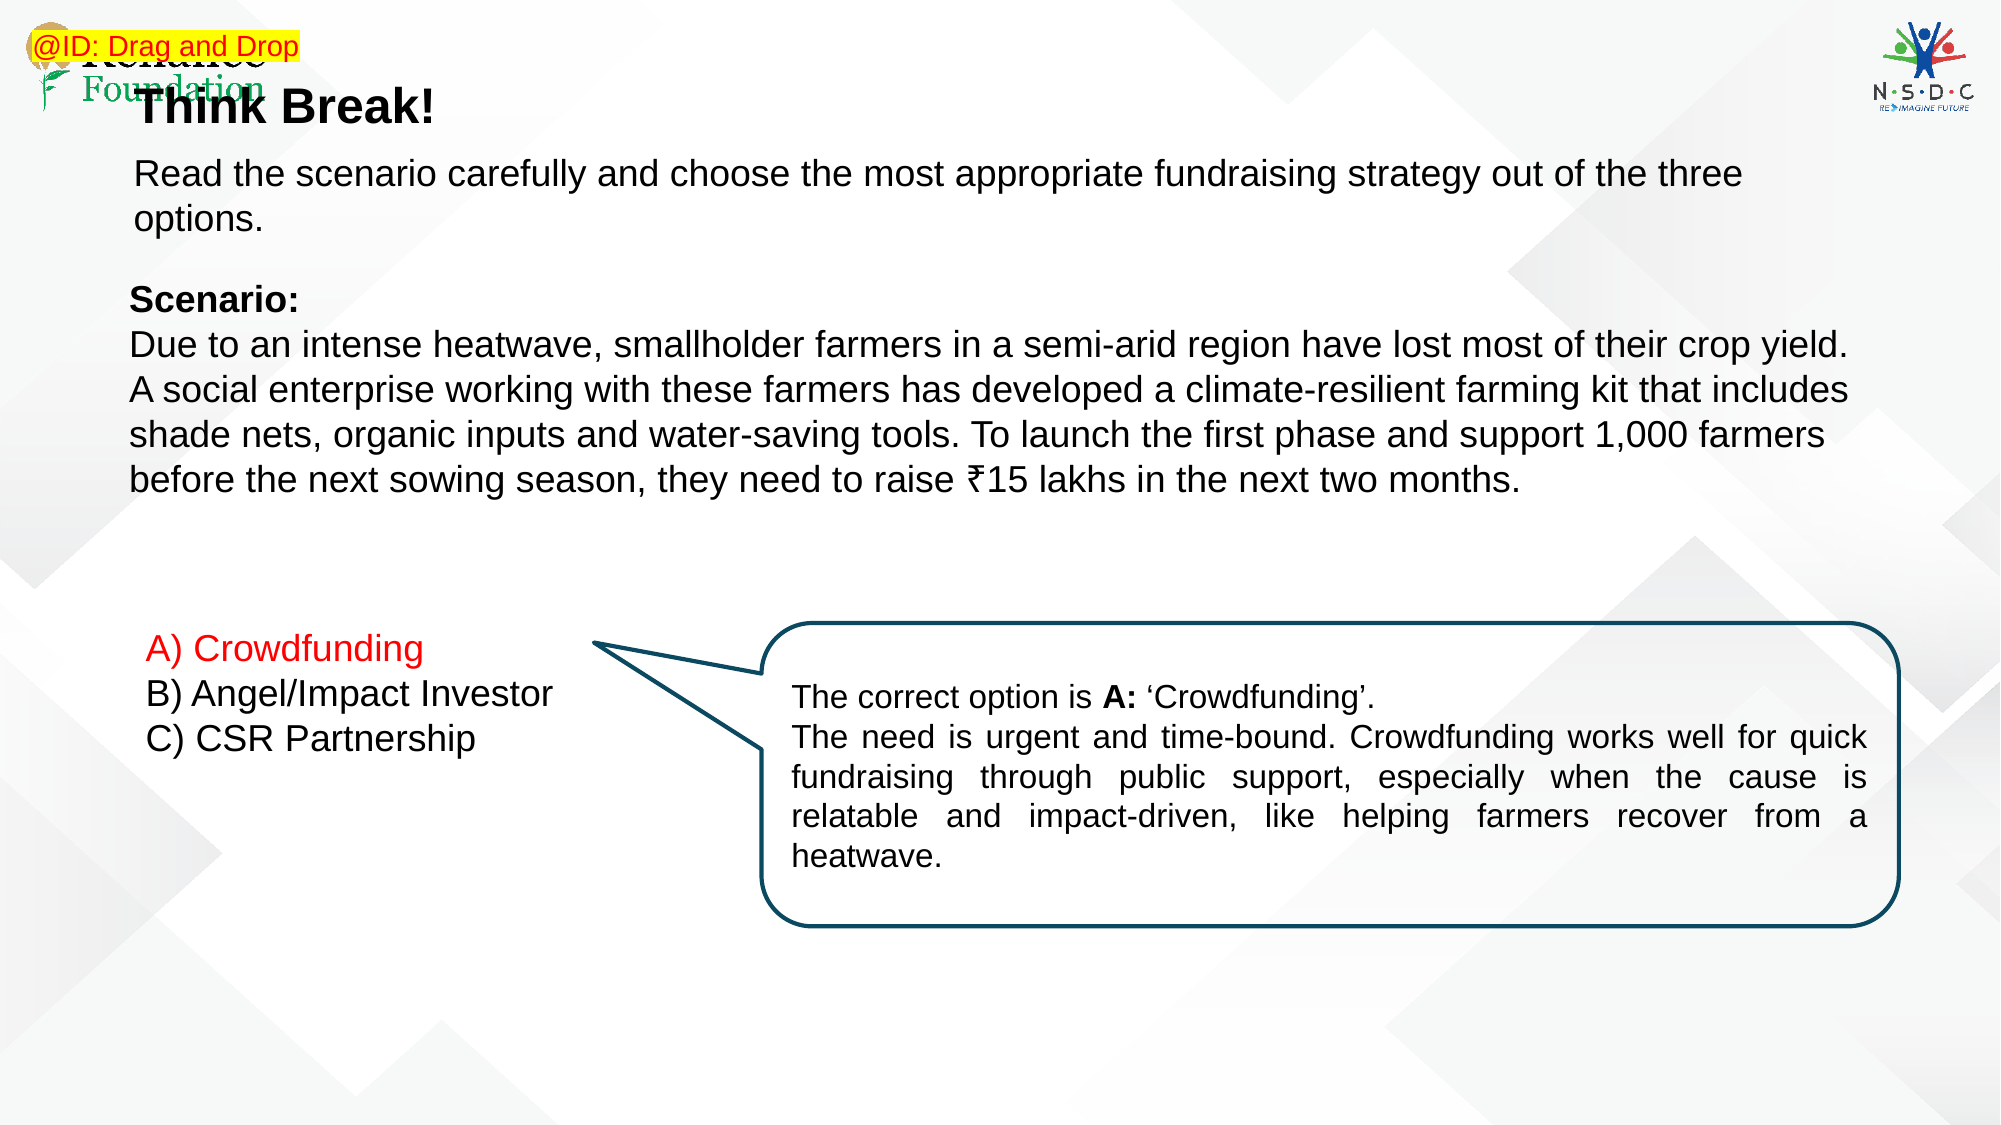

@ID: Drag and Drop
Think Break!
Read the scenario carefully and choose the most appropriate fundraising strategy out of the three options.
Scenario:
Due to an intense heatwave, smallholder farmers in a semi-arid region have lost most of their crop yield. A social enterprise working with these farmers has developed a climate-resilient farming kit that includes shade nets, organic inputs and water-saving tools. To launch the first phase and support 1,000 farmers before the next sowing season, they need to raise ₹15 lakhs in the next two months.
A) Crowdfunding
B) Angel/Impact Investor
C) CSR Partnership
The correct option is A: ‘Crowdfunding’.
The need is urgent and time-bound. Crowdfunding works well for quick fundraising through public support, especially when the cause is relatable and impact-driven, like helping farmers recover from a heatwave.